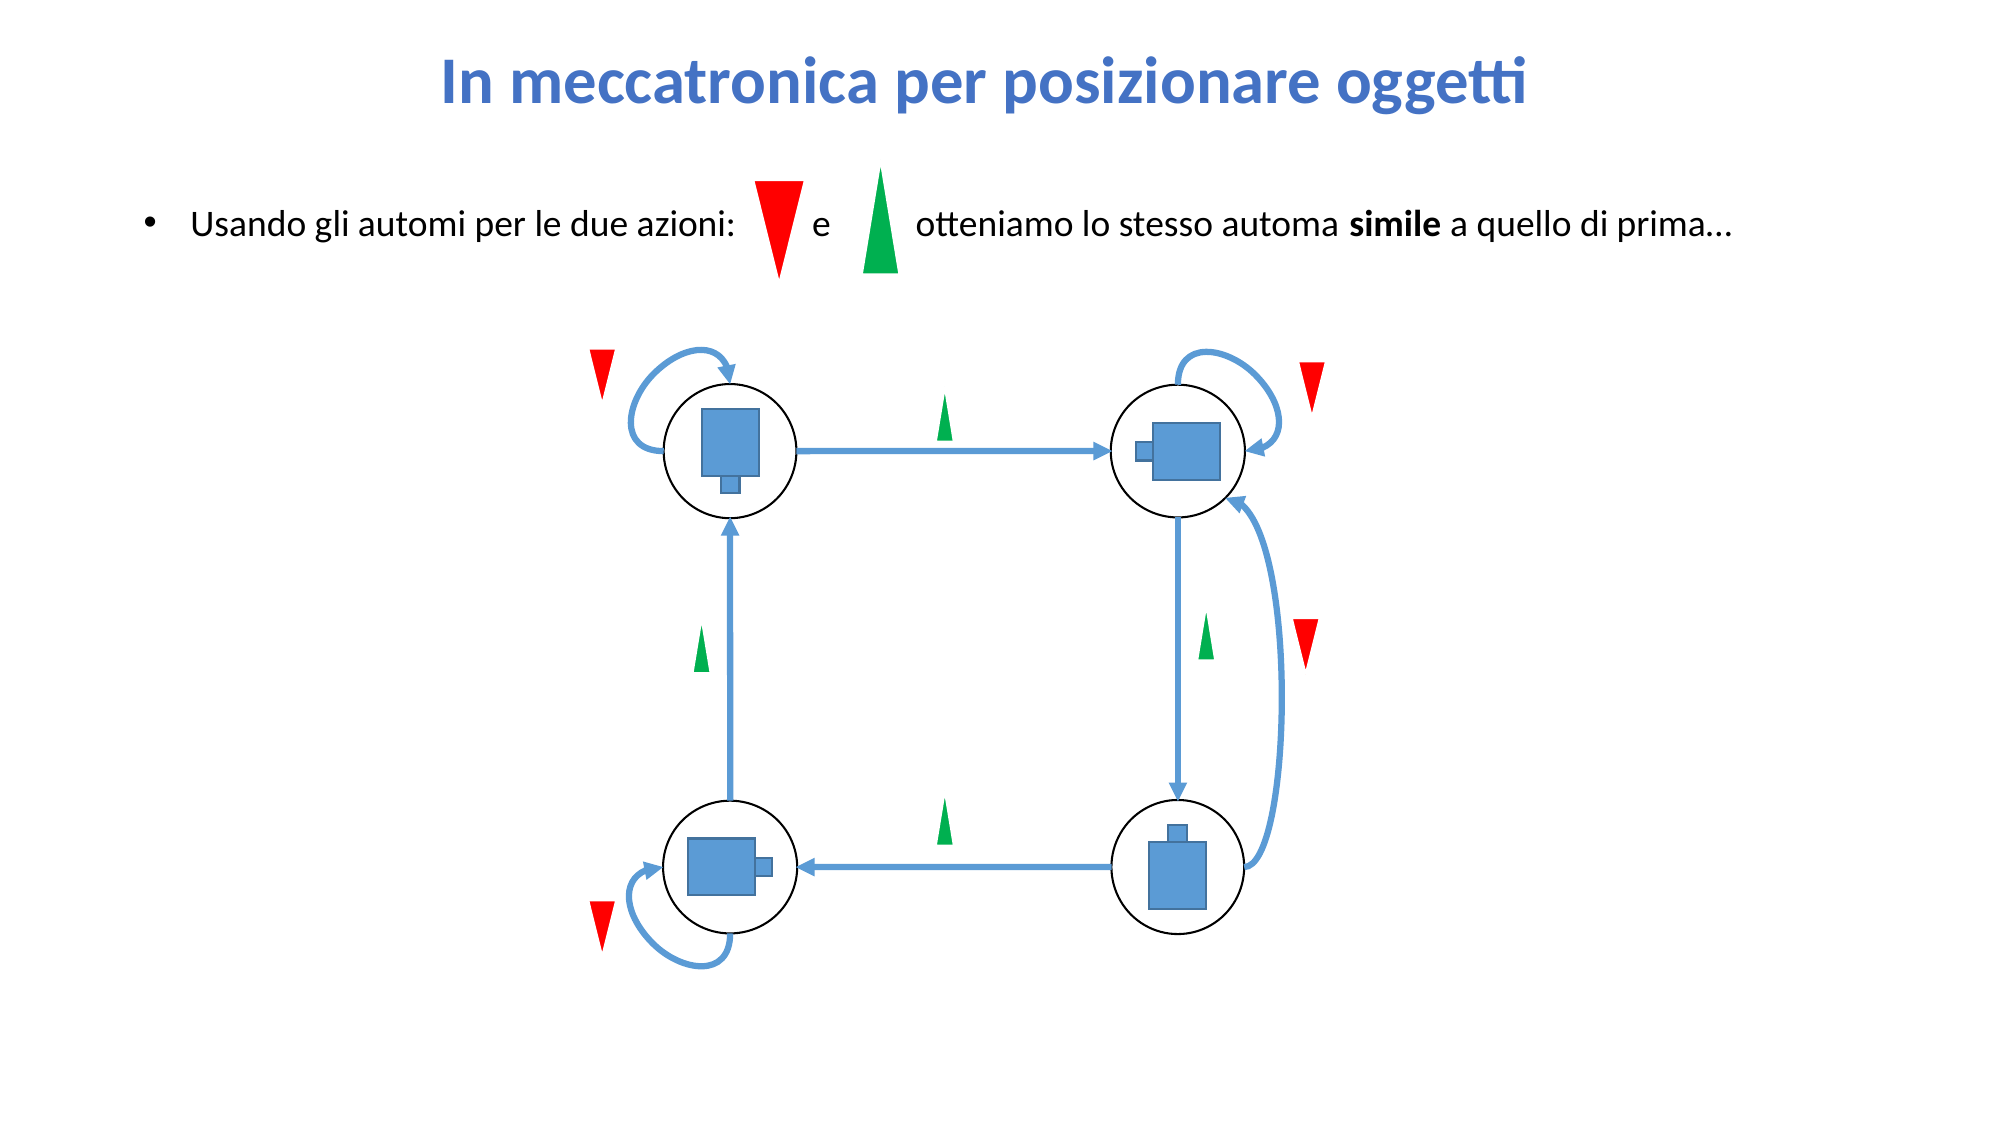

In meccatronica per posizionare oggetti

Usando gli automi per le due azioni:         e          otteniamo lo stesso automa simile a quello di prima…